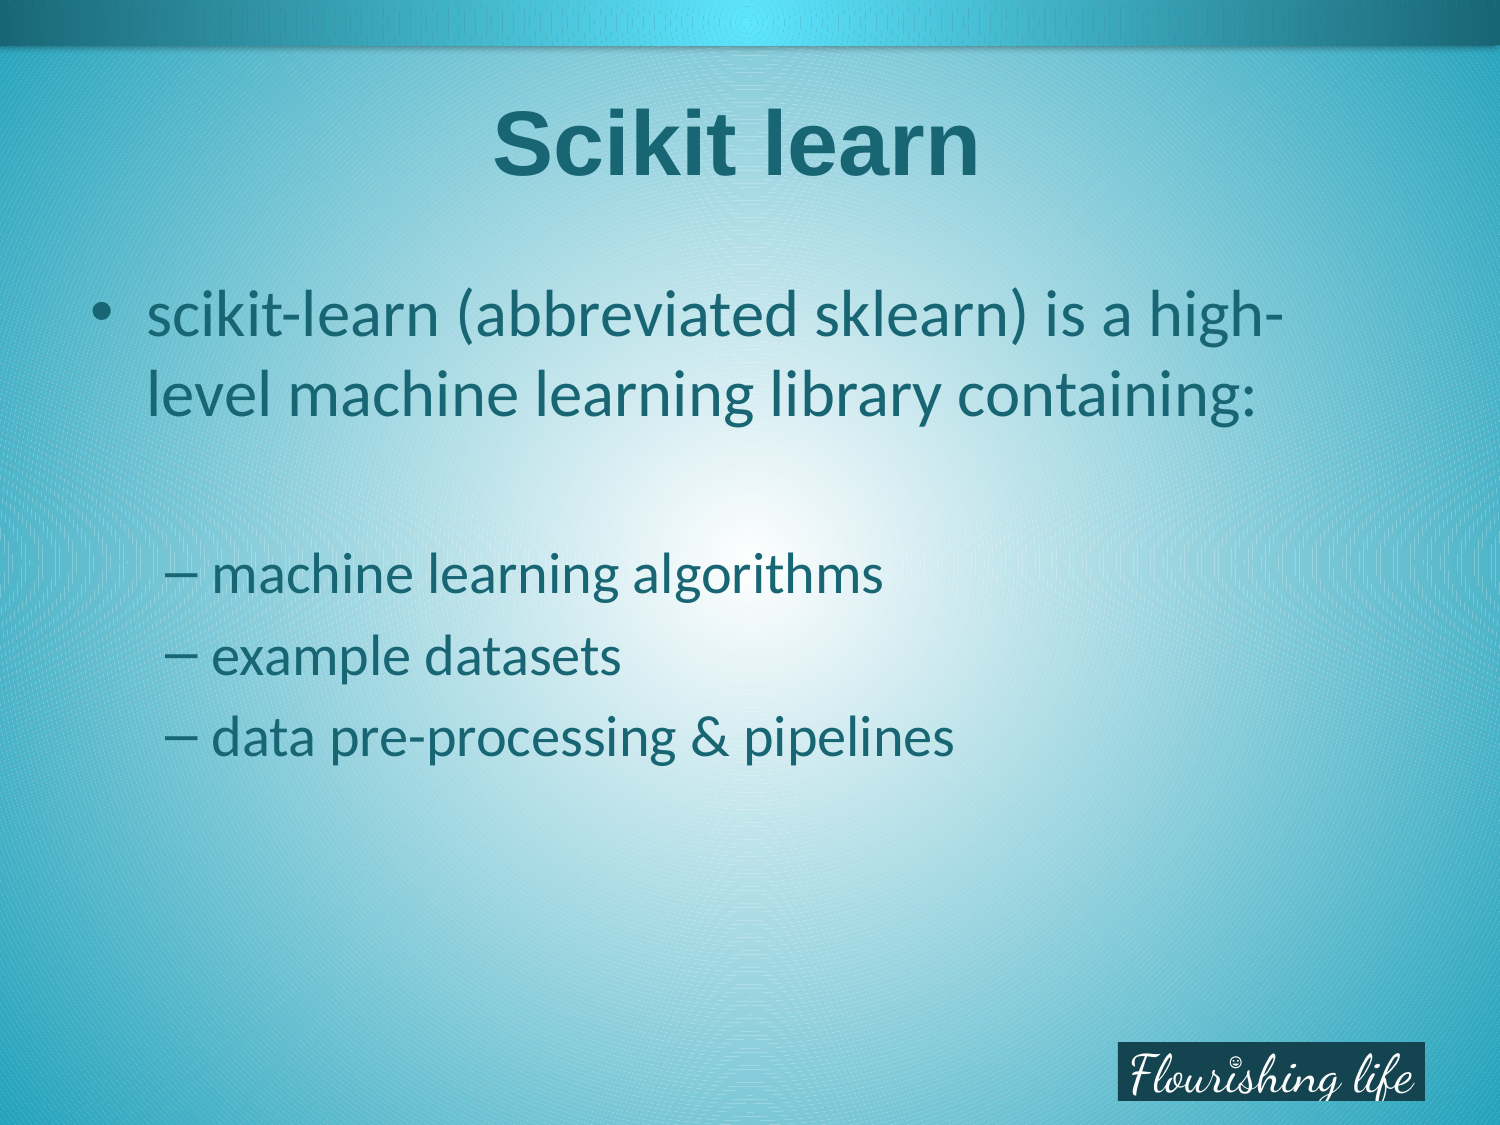

# Scikit learn
scikit-learn (abbreviated sklearn) is a high-level machine learning library containing:

machine learning algorithms
example datasets
data pre-processing & pipelines